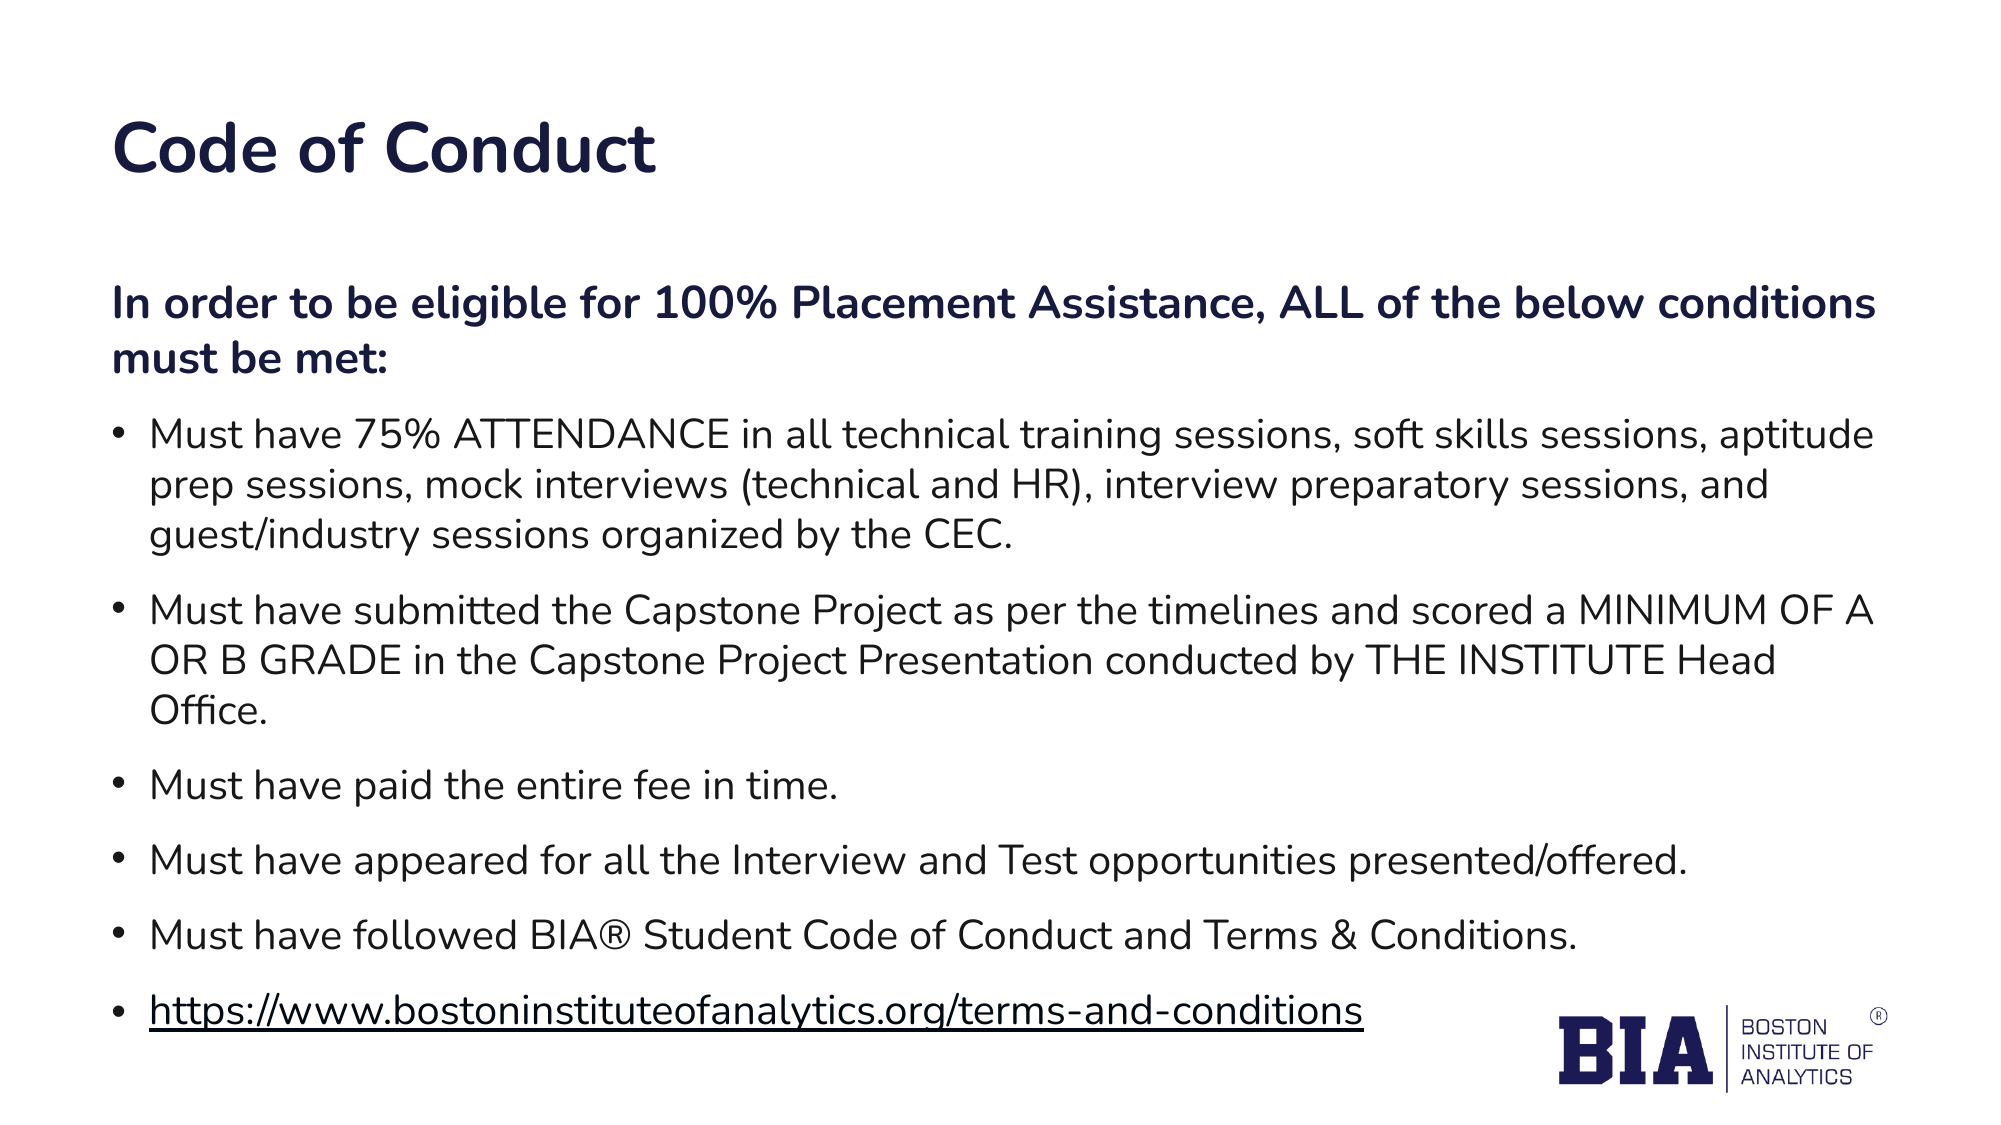

# Code of Conduct
In order to be eligible for 100% Placement Assistance, ALL of the below conditions must be met:
Must have 75% ATTENDANCE in all technical training sessions, soft skills sessions, aptitude prep sessions, mock interviews (technical and HR), interview preparatory sessions, and guest/industry sessions organized by the CEC.
Must have submitted the Capstone Project as per the timelines and scored a MINIMUM OF A OR B GRADE in the Capstone Project Presentation conducted by THE INSTITUTE Head Office.
Must have paid the entire fee in time.
Must have appeared for all the Interview and Test opportunities presented/offered.
Must have followed BIA® Student Code of Conduct and Terms & Conditions.
https://www.bostoninstituteofanalytics.org/terms-and-conditions